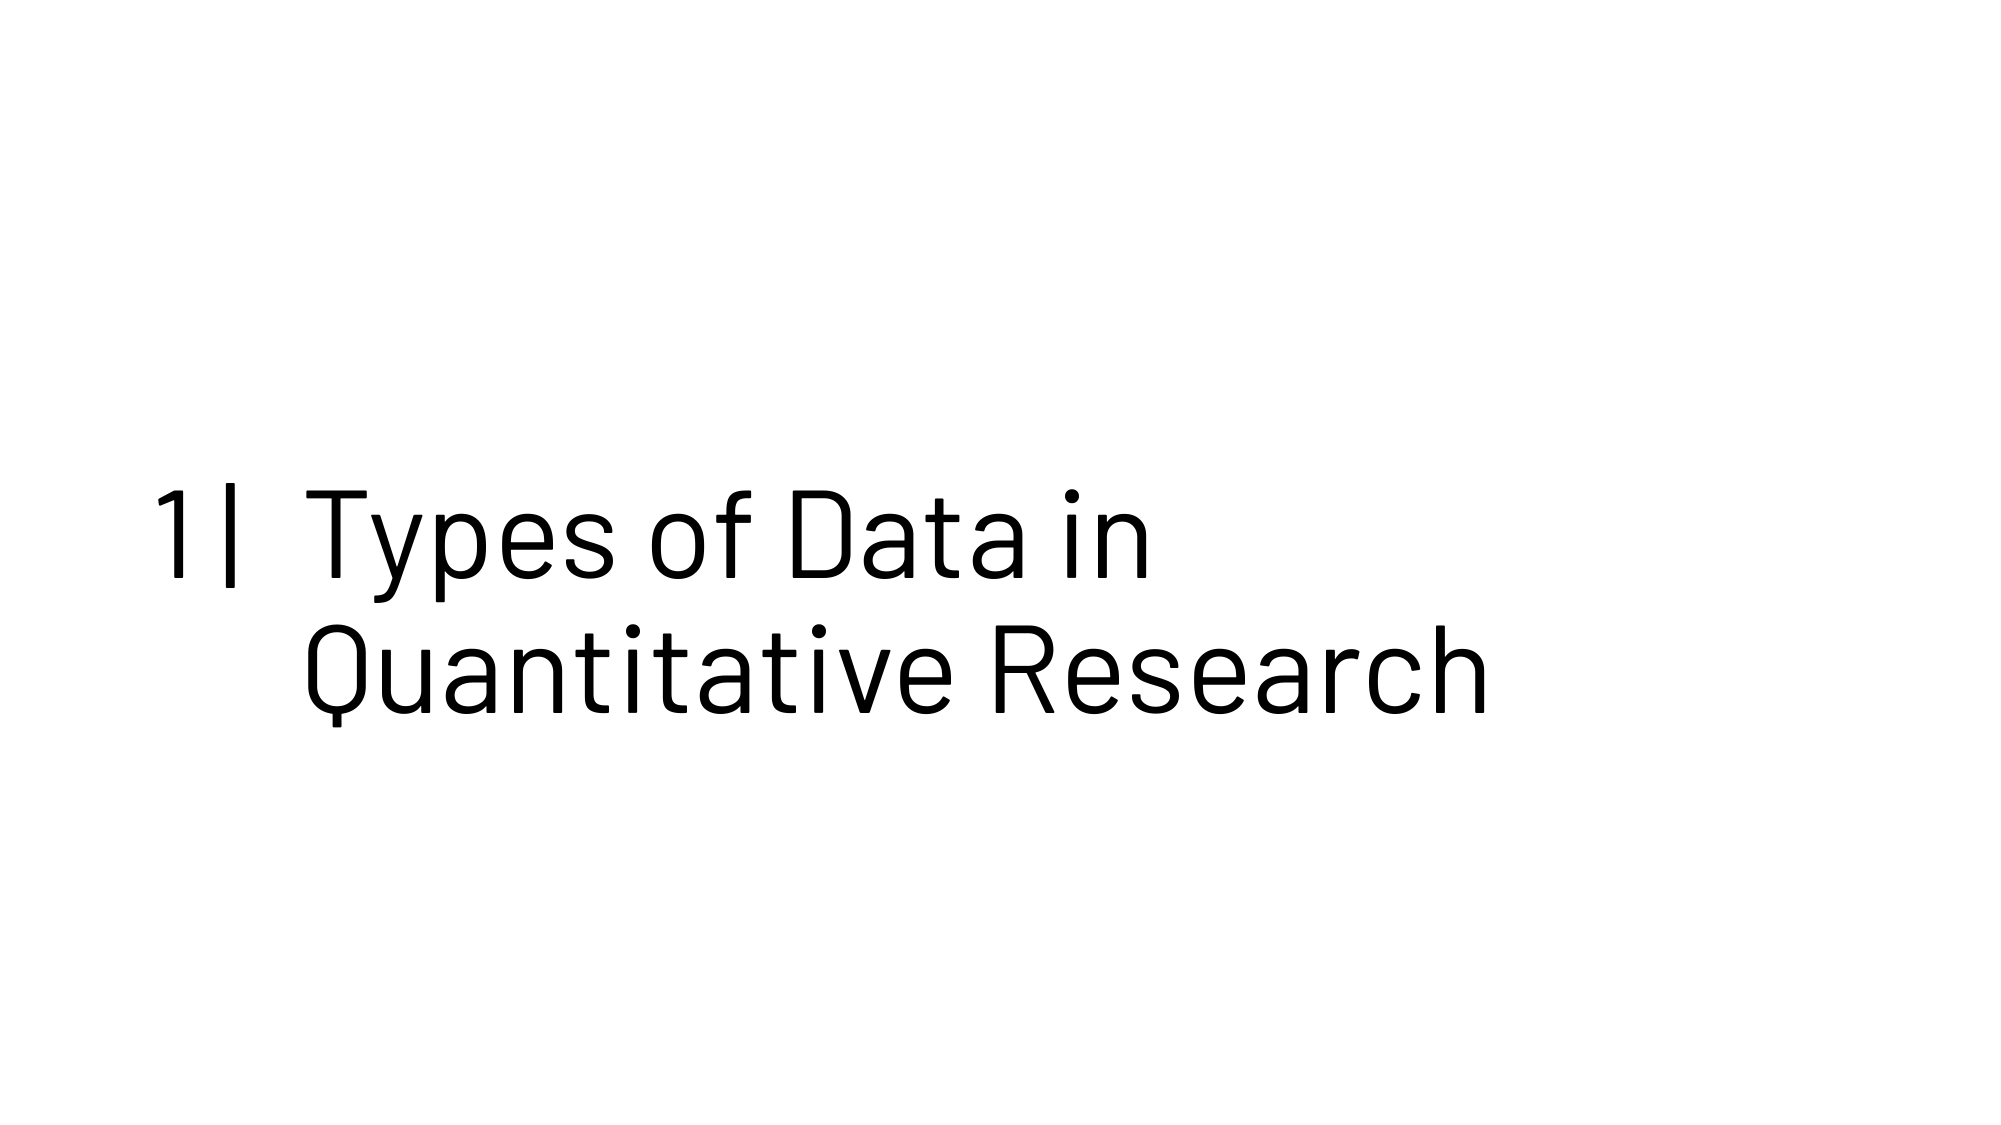

# 1 | 	Types of Data in Quantitative Research